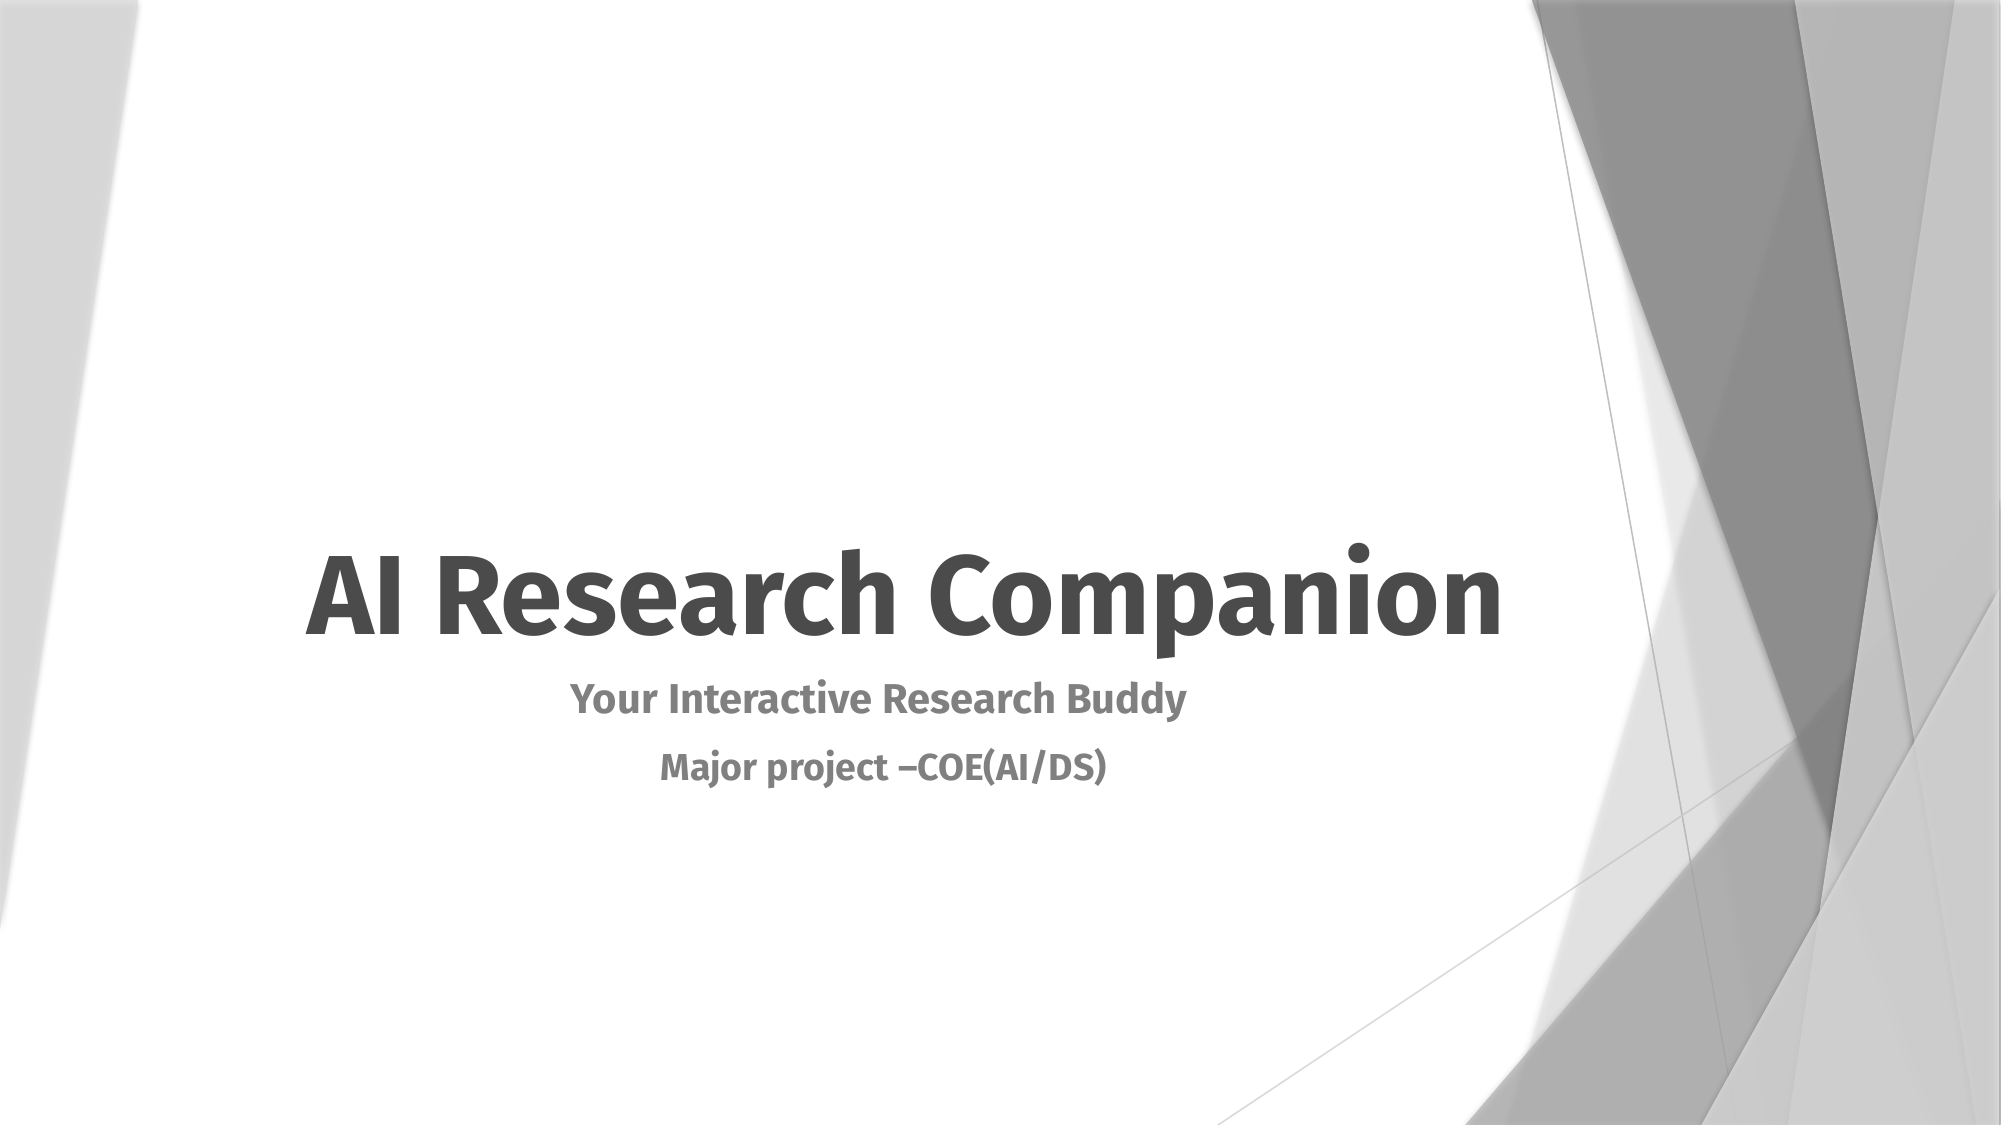

# AI Research Companion
Your Interactive Research Buddy
Major project –COE(AI/DS)